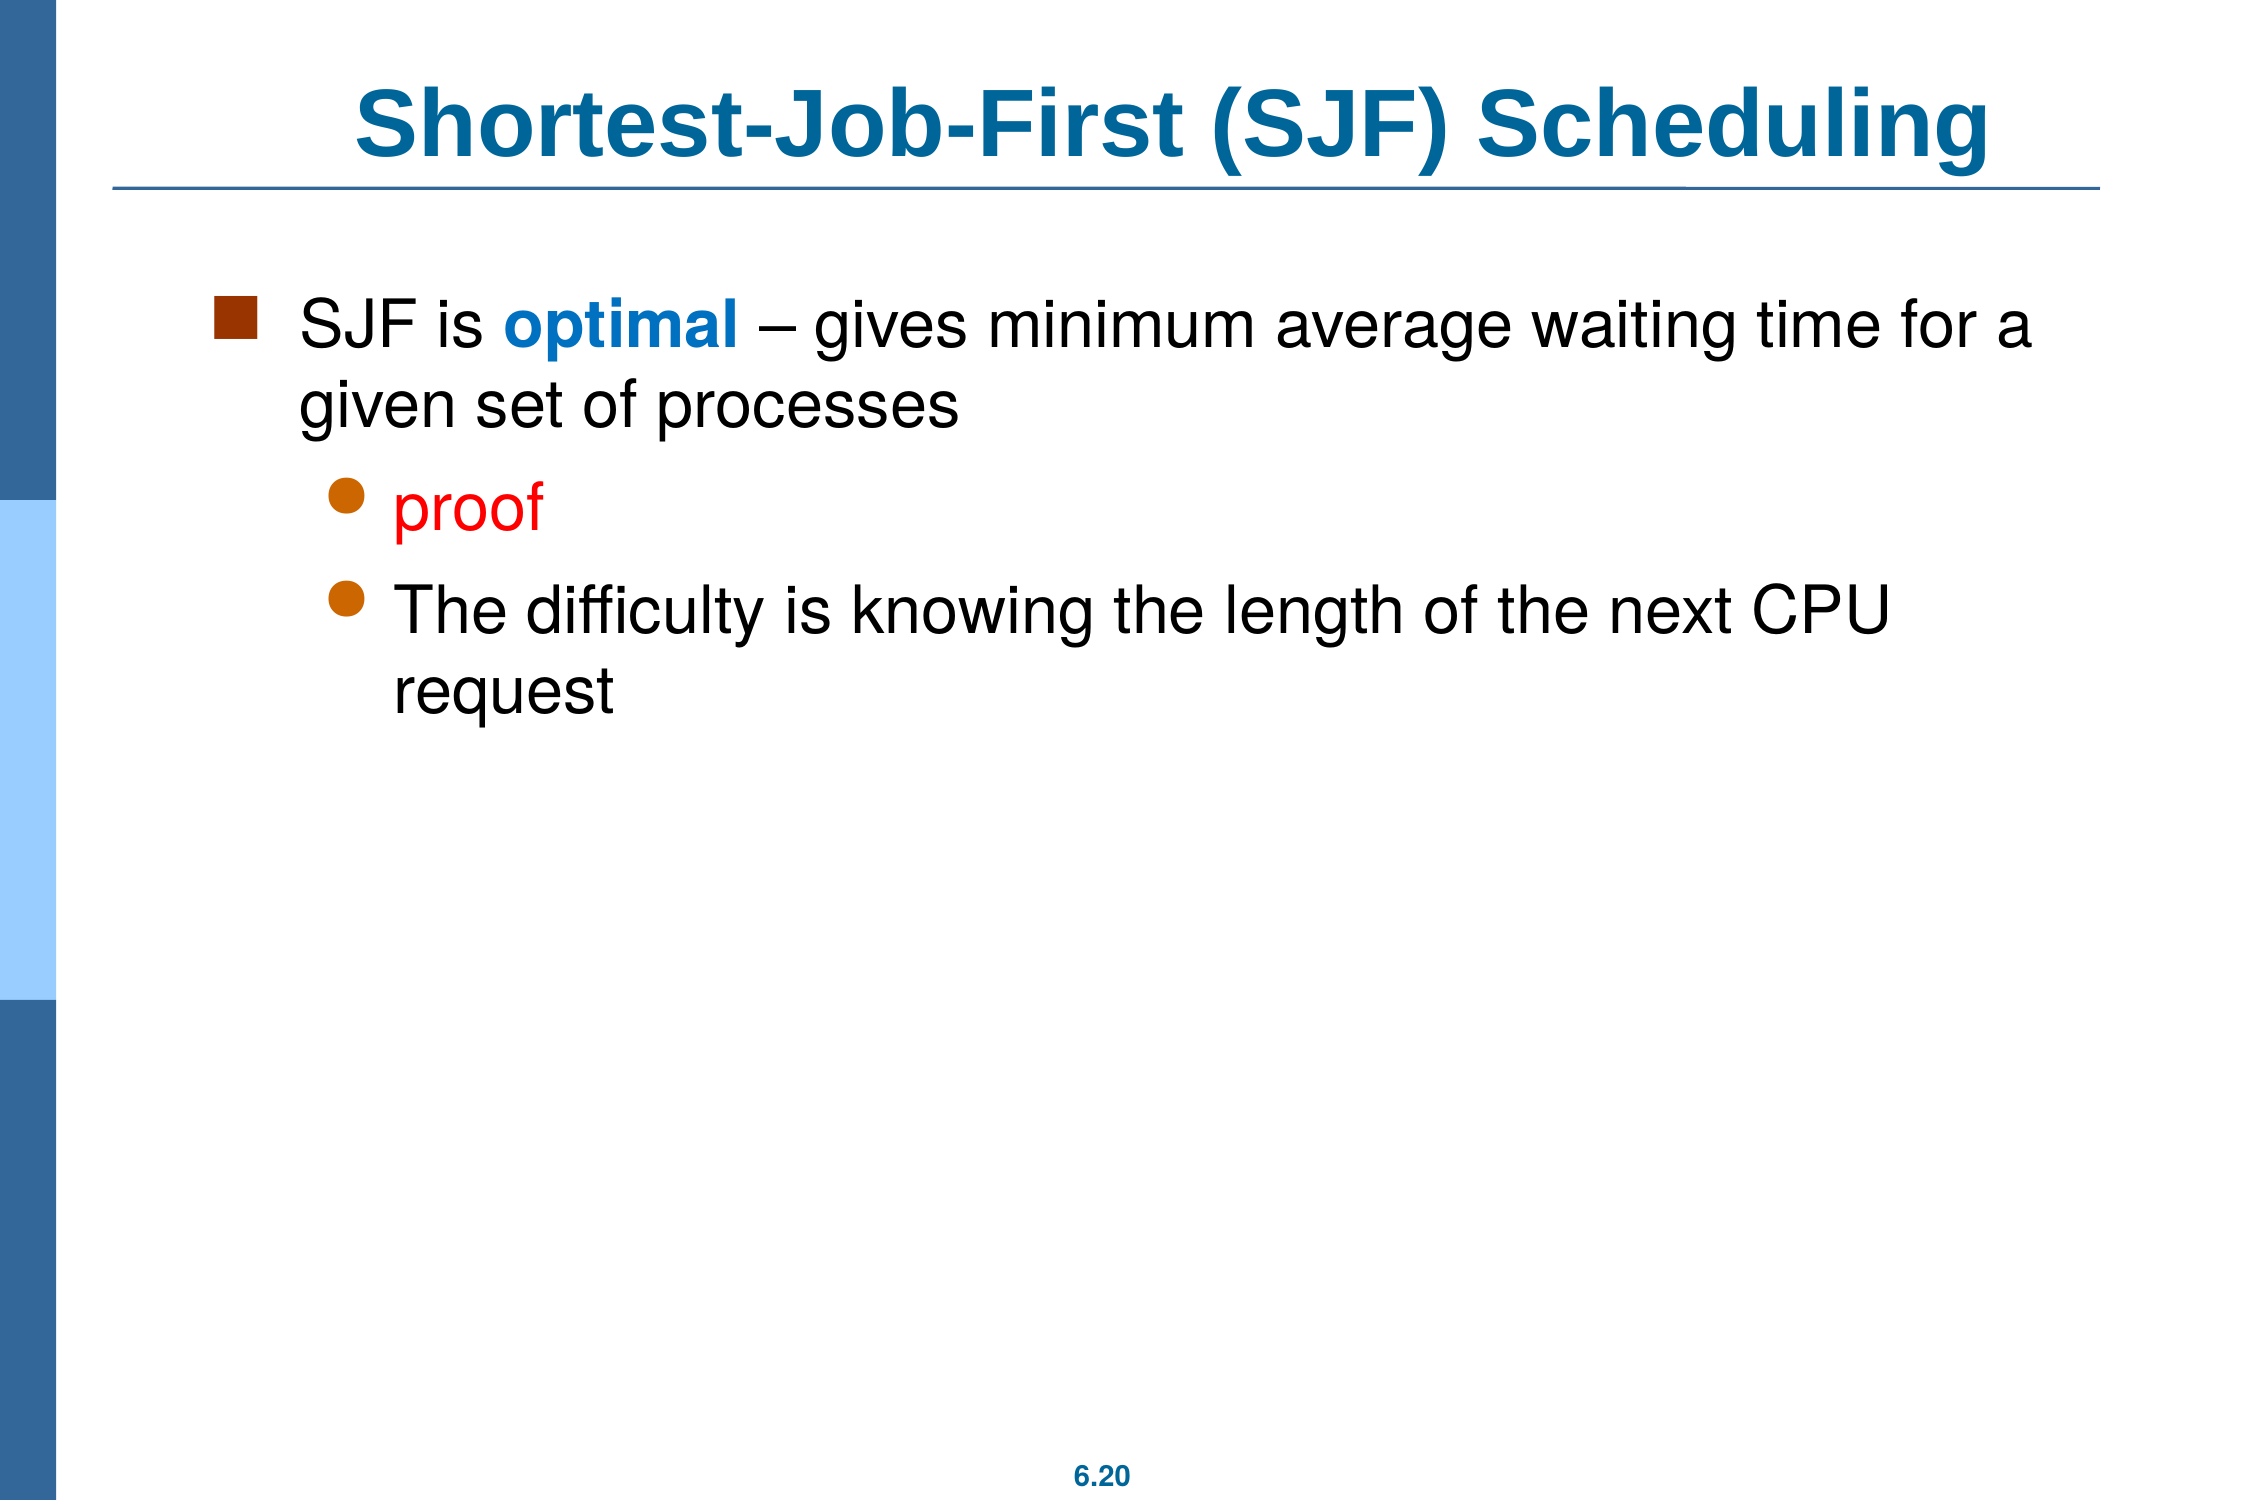

# Shortest-Job-First (SJF) Scheduling
SJF is optimal – gives minimum average waiting time for a given set of processes
proof
The difficulty is knowing the length of the next CPU request